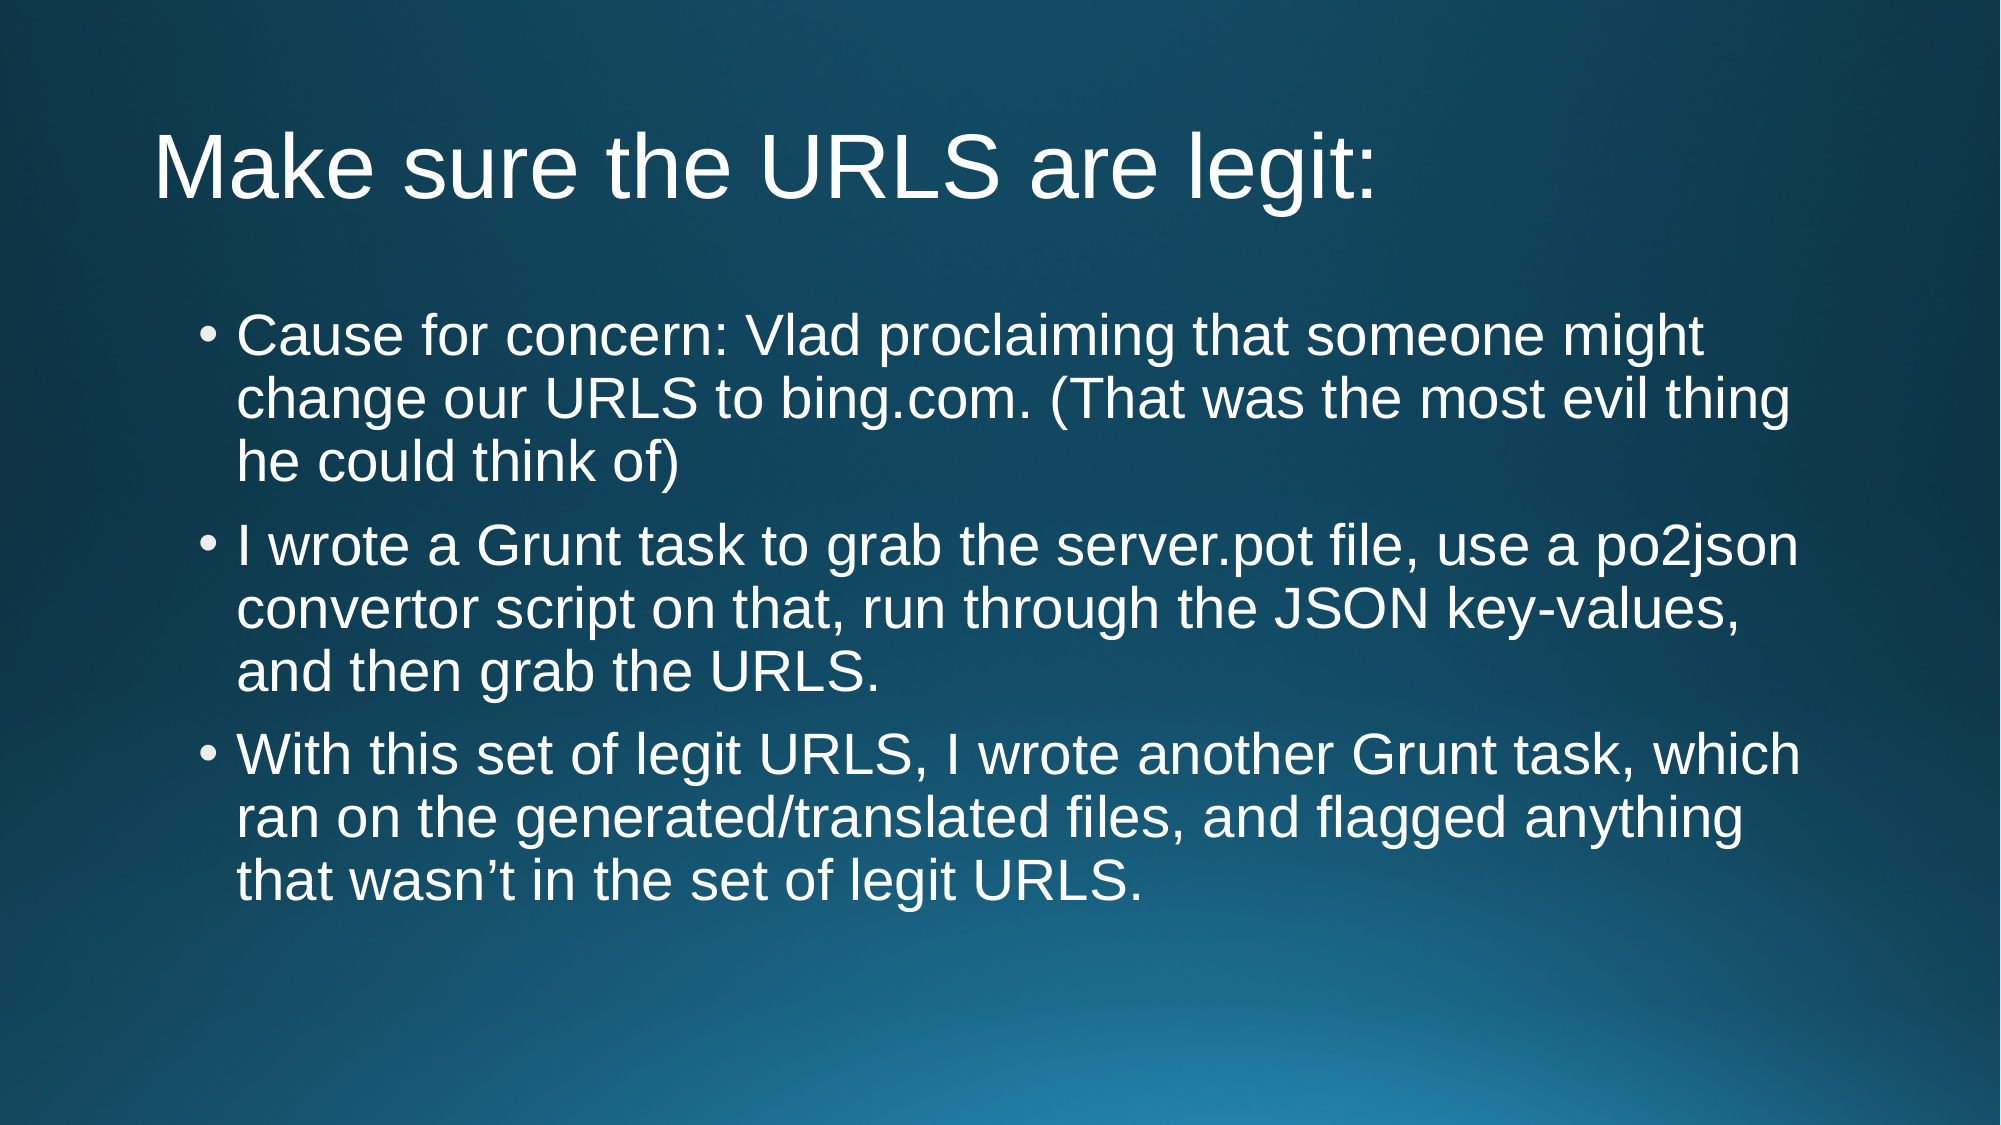

# Make sure the URLS are legit:

Cause for concern: Vlad proclaiming that someone might change our URLS to bing.com. (That was the most evil thing he could think of)
I wrote a Grunt task to grab the server.pot file, use a po2json convertor script on that, run through the JSON key-values, and then grab the URLS.
With this set of legit URLS, I wrote another Grunt task, which ran on the generated/translated files, and flagged anything that wasn’t in the set of legit URLS.